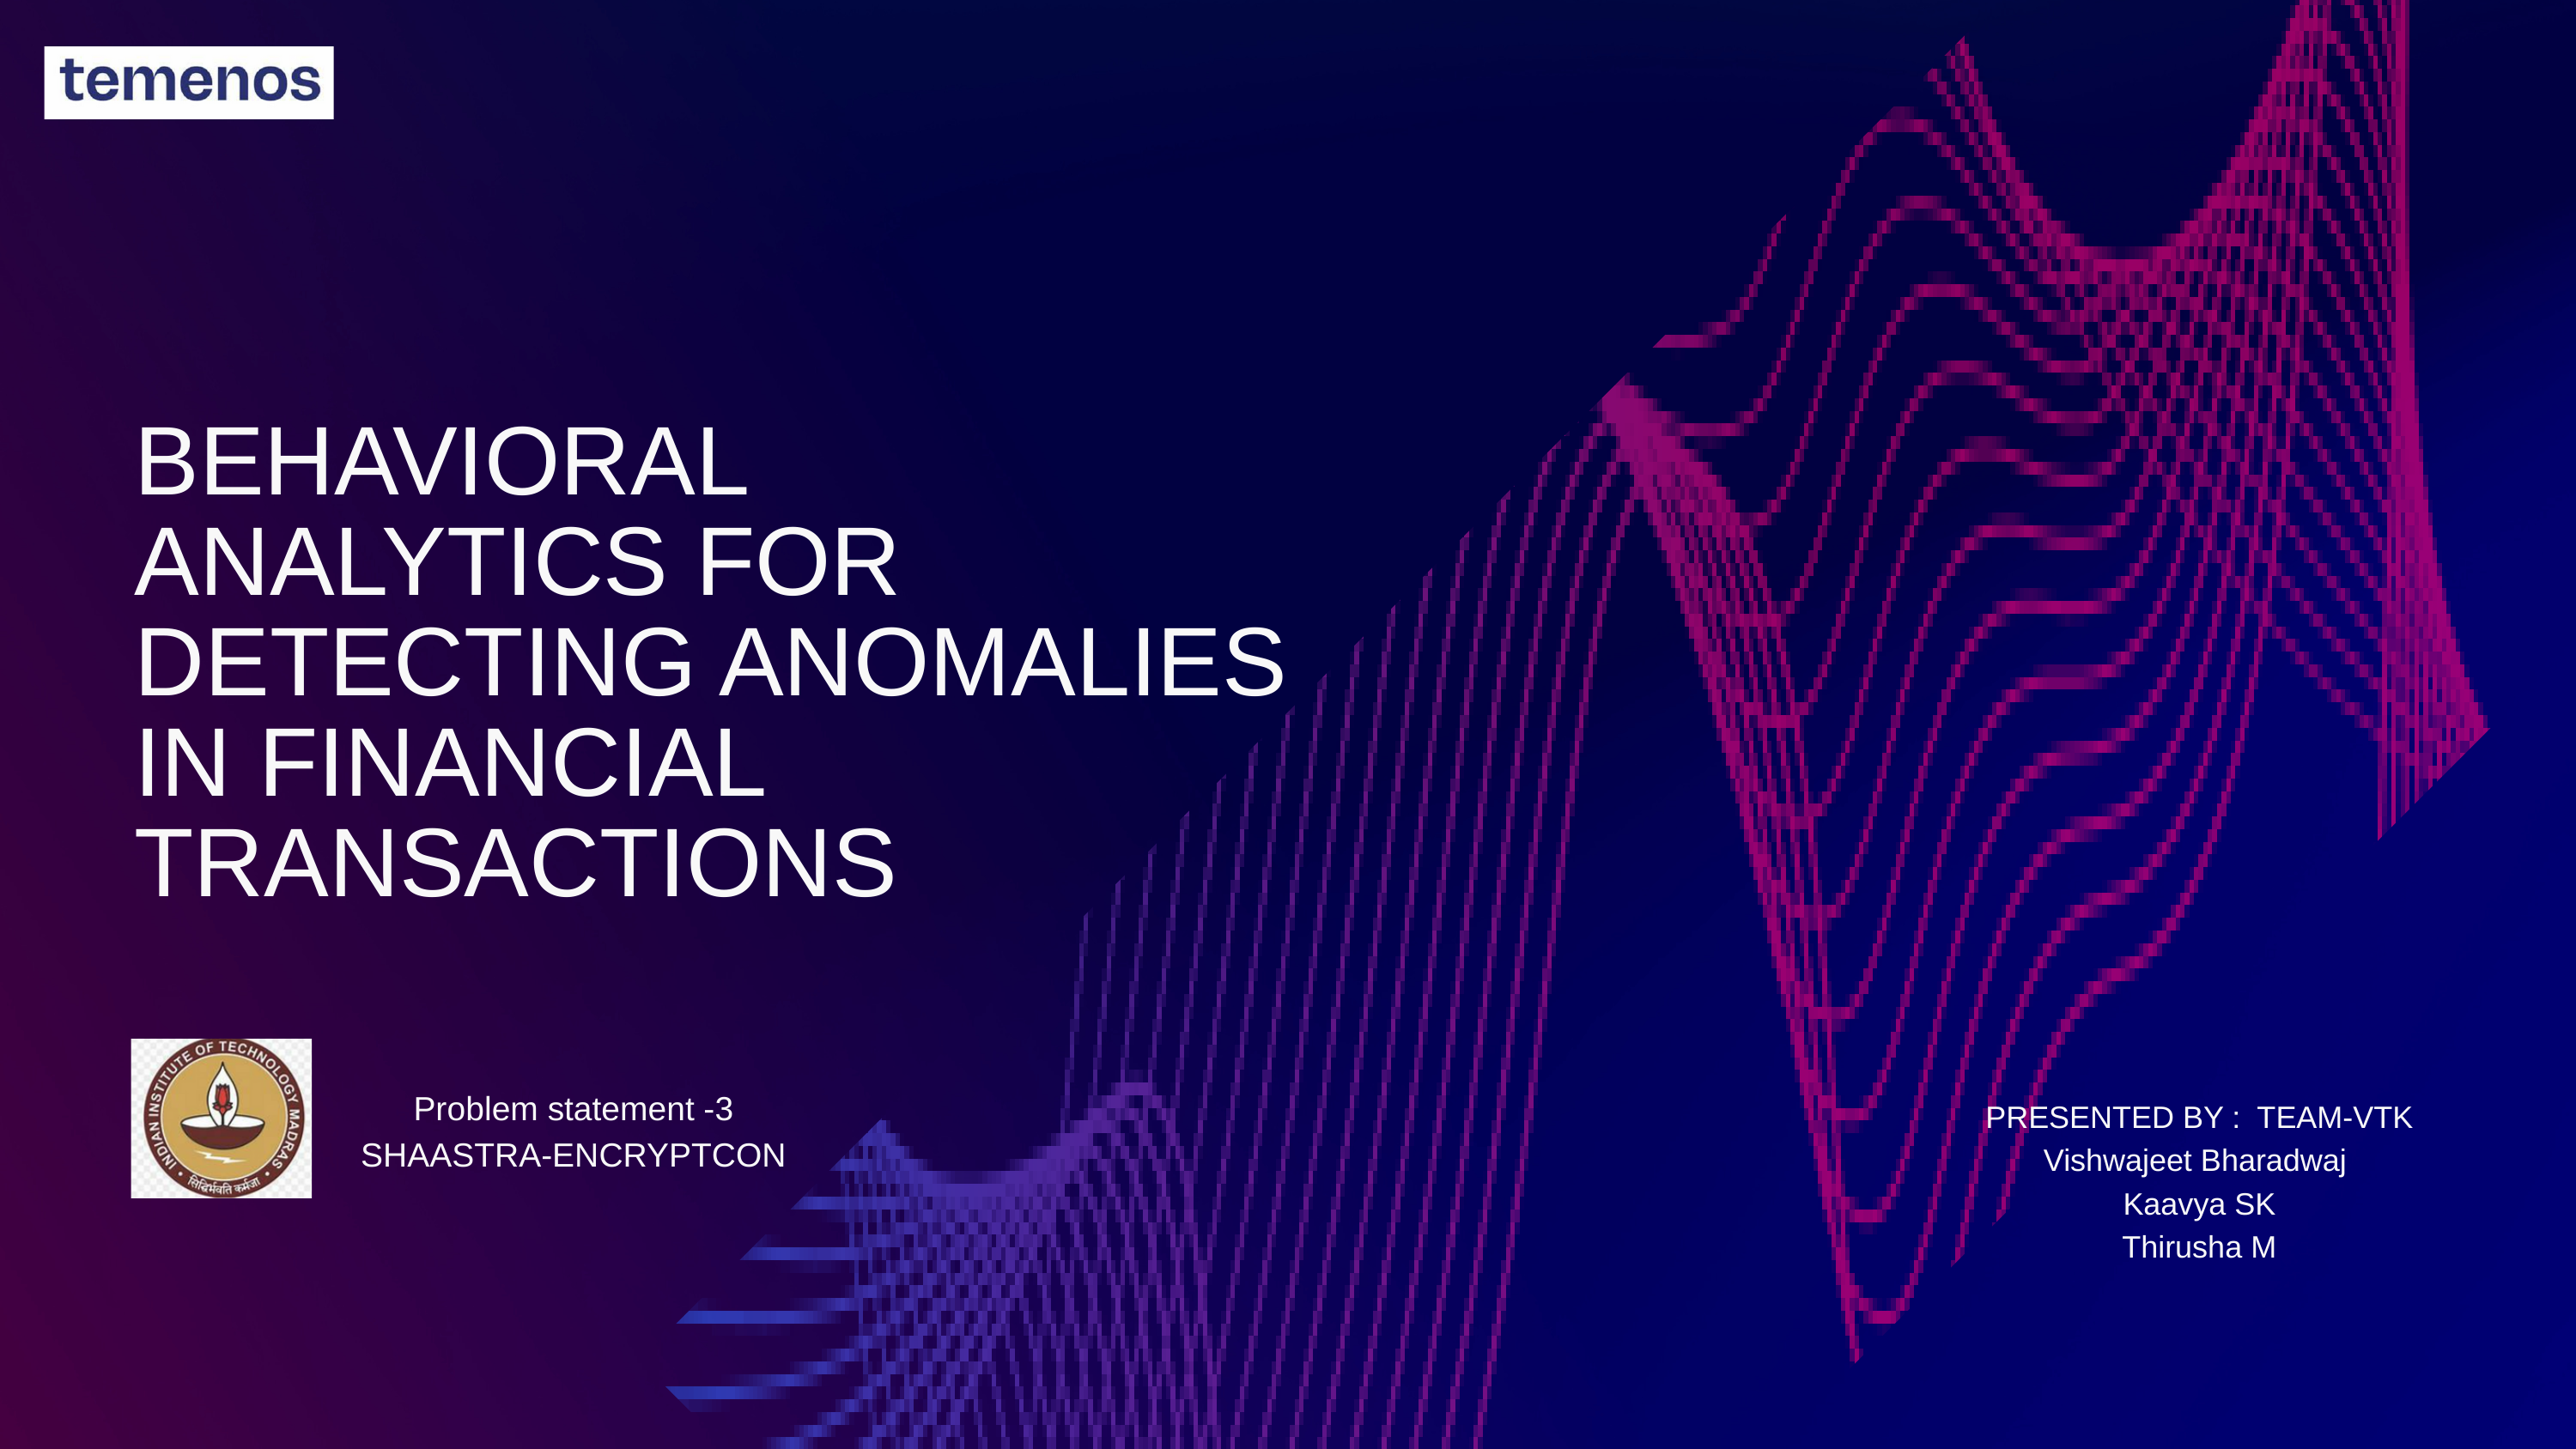

BEHAVIORAL ANALYTICS FOR DETECTING ANOMALIES IN FINANCIAL TRANSACTIONS

Problem statement -3
SHAASTRA-ENCRYPTCON

PRESENTED BY :  TEAM-VTK
Vishwajeet Bharadwaj
Kaavya SK
Thirusha M